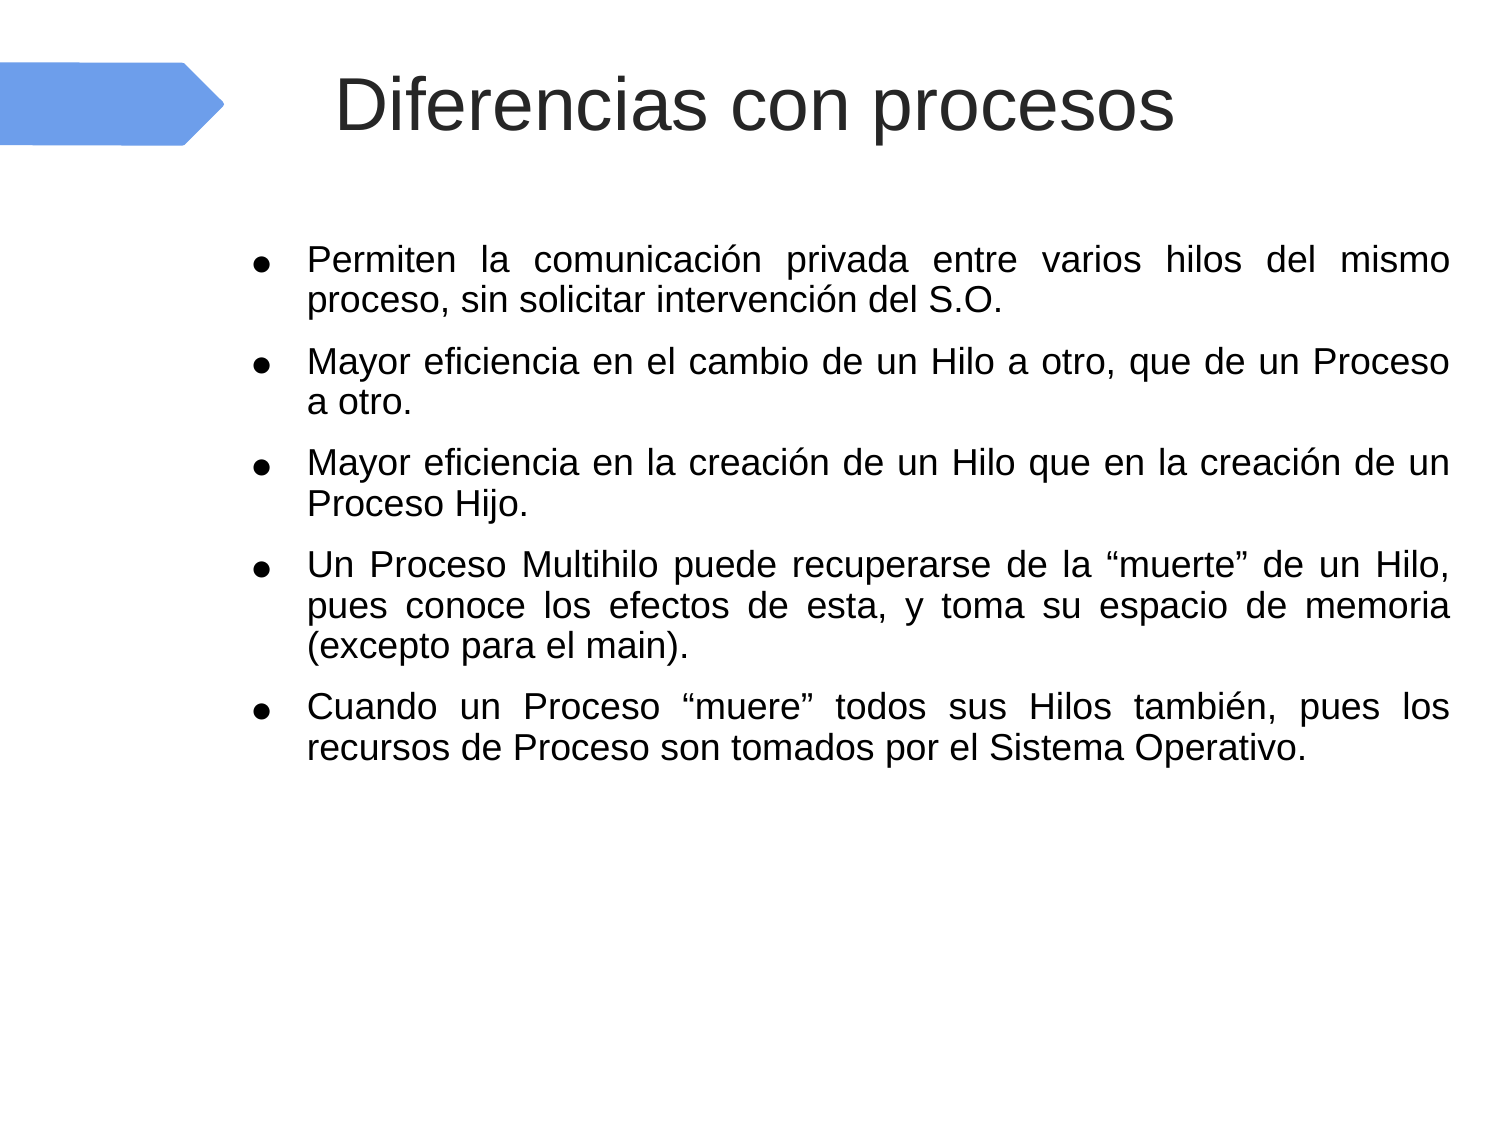

# Diferencias con procesos
Permiten la comunicación privada entre varios hilos del mismo proceso, sin solicitar intervención del S.O.
Mayor eficiencia en el cambio de un Hilo a otro, que de un Proceso a otro.
Mayor eficiencia en la creación de un Hilo que en la creación de un Proceso Hijo.
Un Proceso Multihilo puede recuperarse de la “muerte” de un Hilo, pues conoce los efectos de esta, y toma su espacio de memoria (excepto para el main).
Cuando un Proceso “muere” todos sus Hilos también, pues los recursos de Proceso son tomados por el Sistema Operativo.